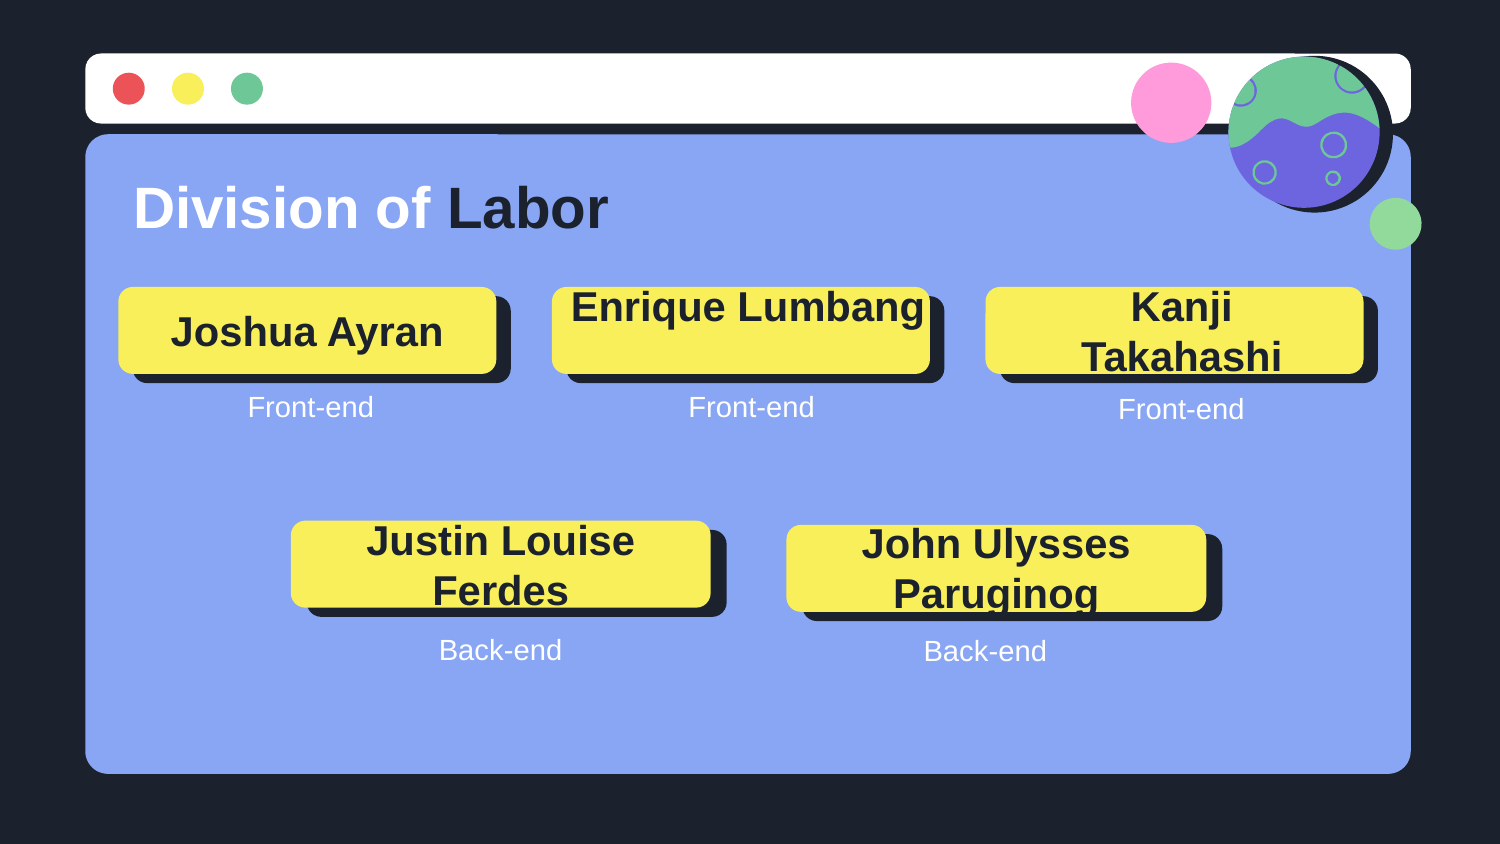

# Division of Labor

Joshua Ayran
Kanji Takahashi
Enrique Lumbang
Front-end

Front-end

Front-end

Justin Louise Ferdes
John Ulysses Paruginog

Back-end

Back-end